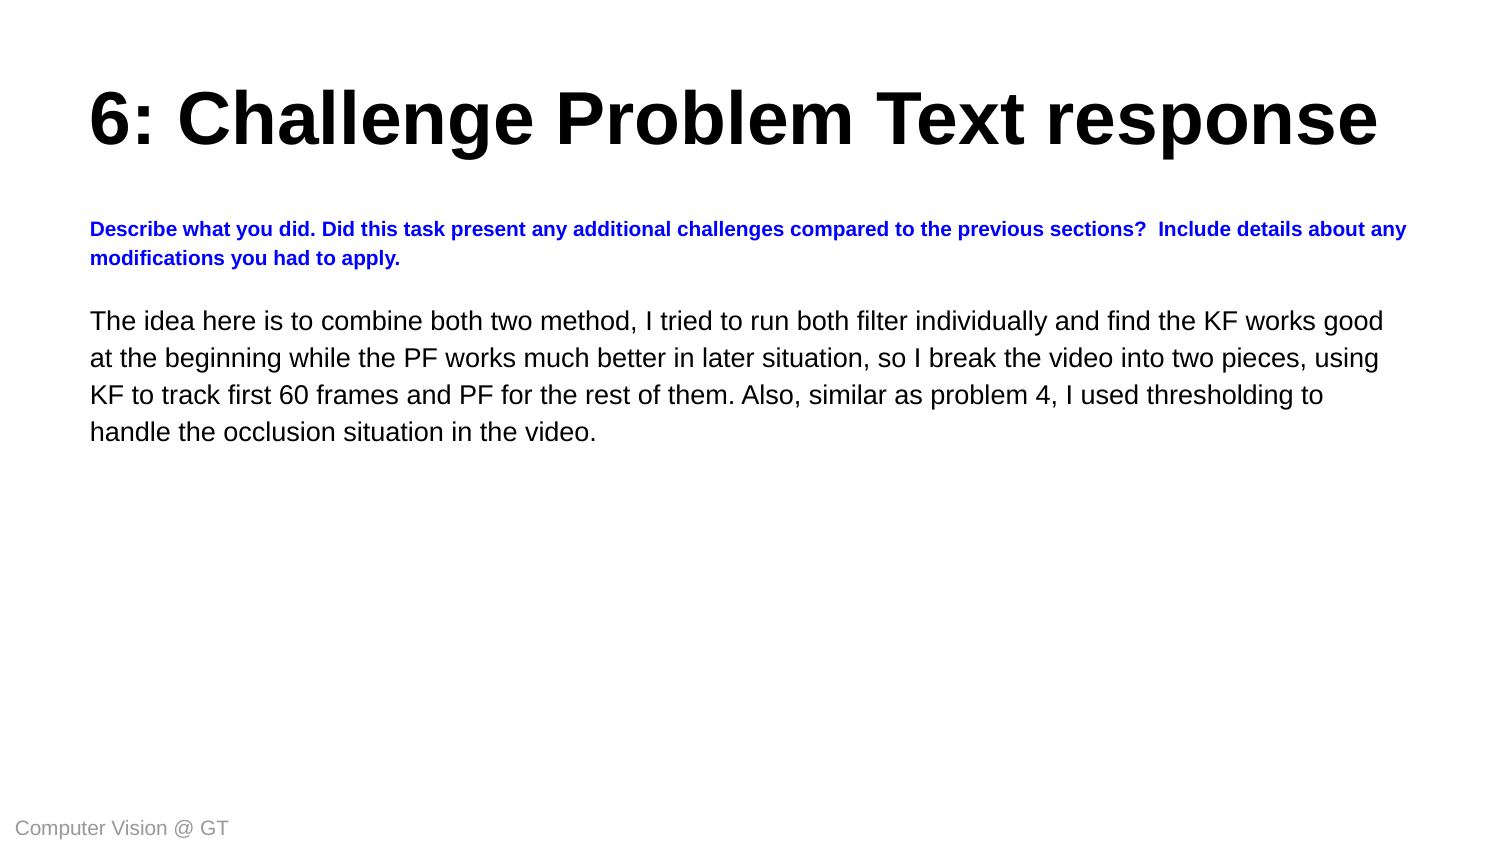

6: Challenge Problem Text response
Describe what you did. Did this task present any additional challenges compared to the previous sections?  Include details about any modifications you had to apply.

The idea here is to combine both two method, I tried to run both filter individually and find the KF works good at the beginning while the PF works much better in later situation, so I break the video into two pieces, using KF to track first 60 frames and PF for the rest of them. Also, similar as problem 4, I used thresholding to handle the occlusion situation in the video.
Computer Vision @ GT